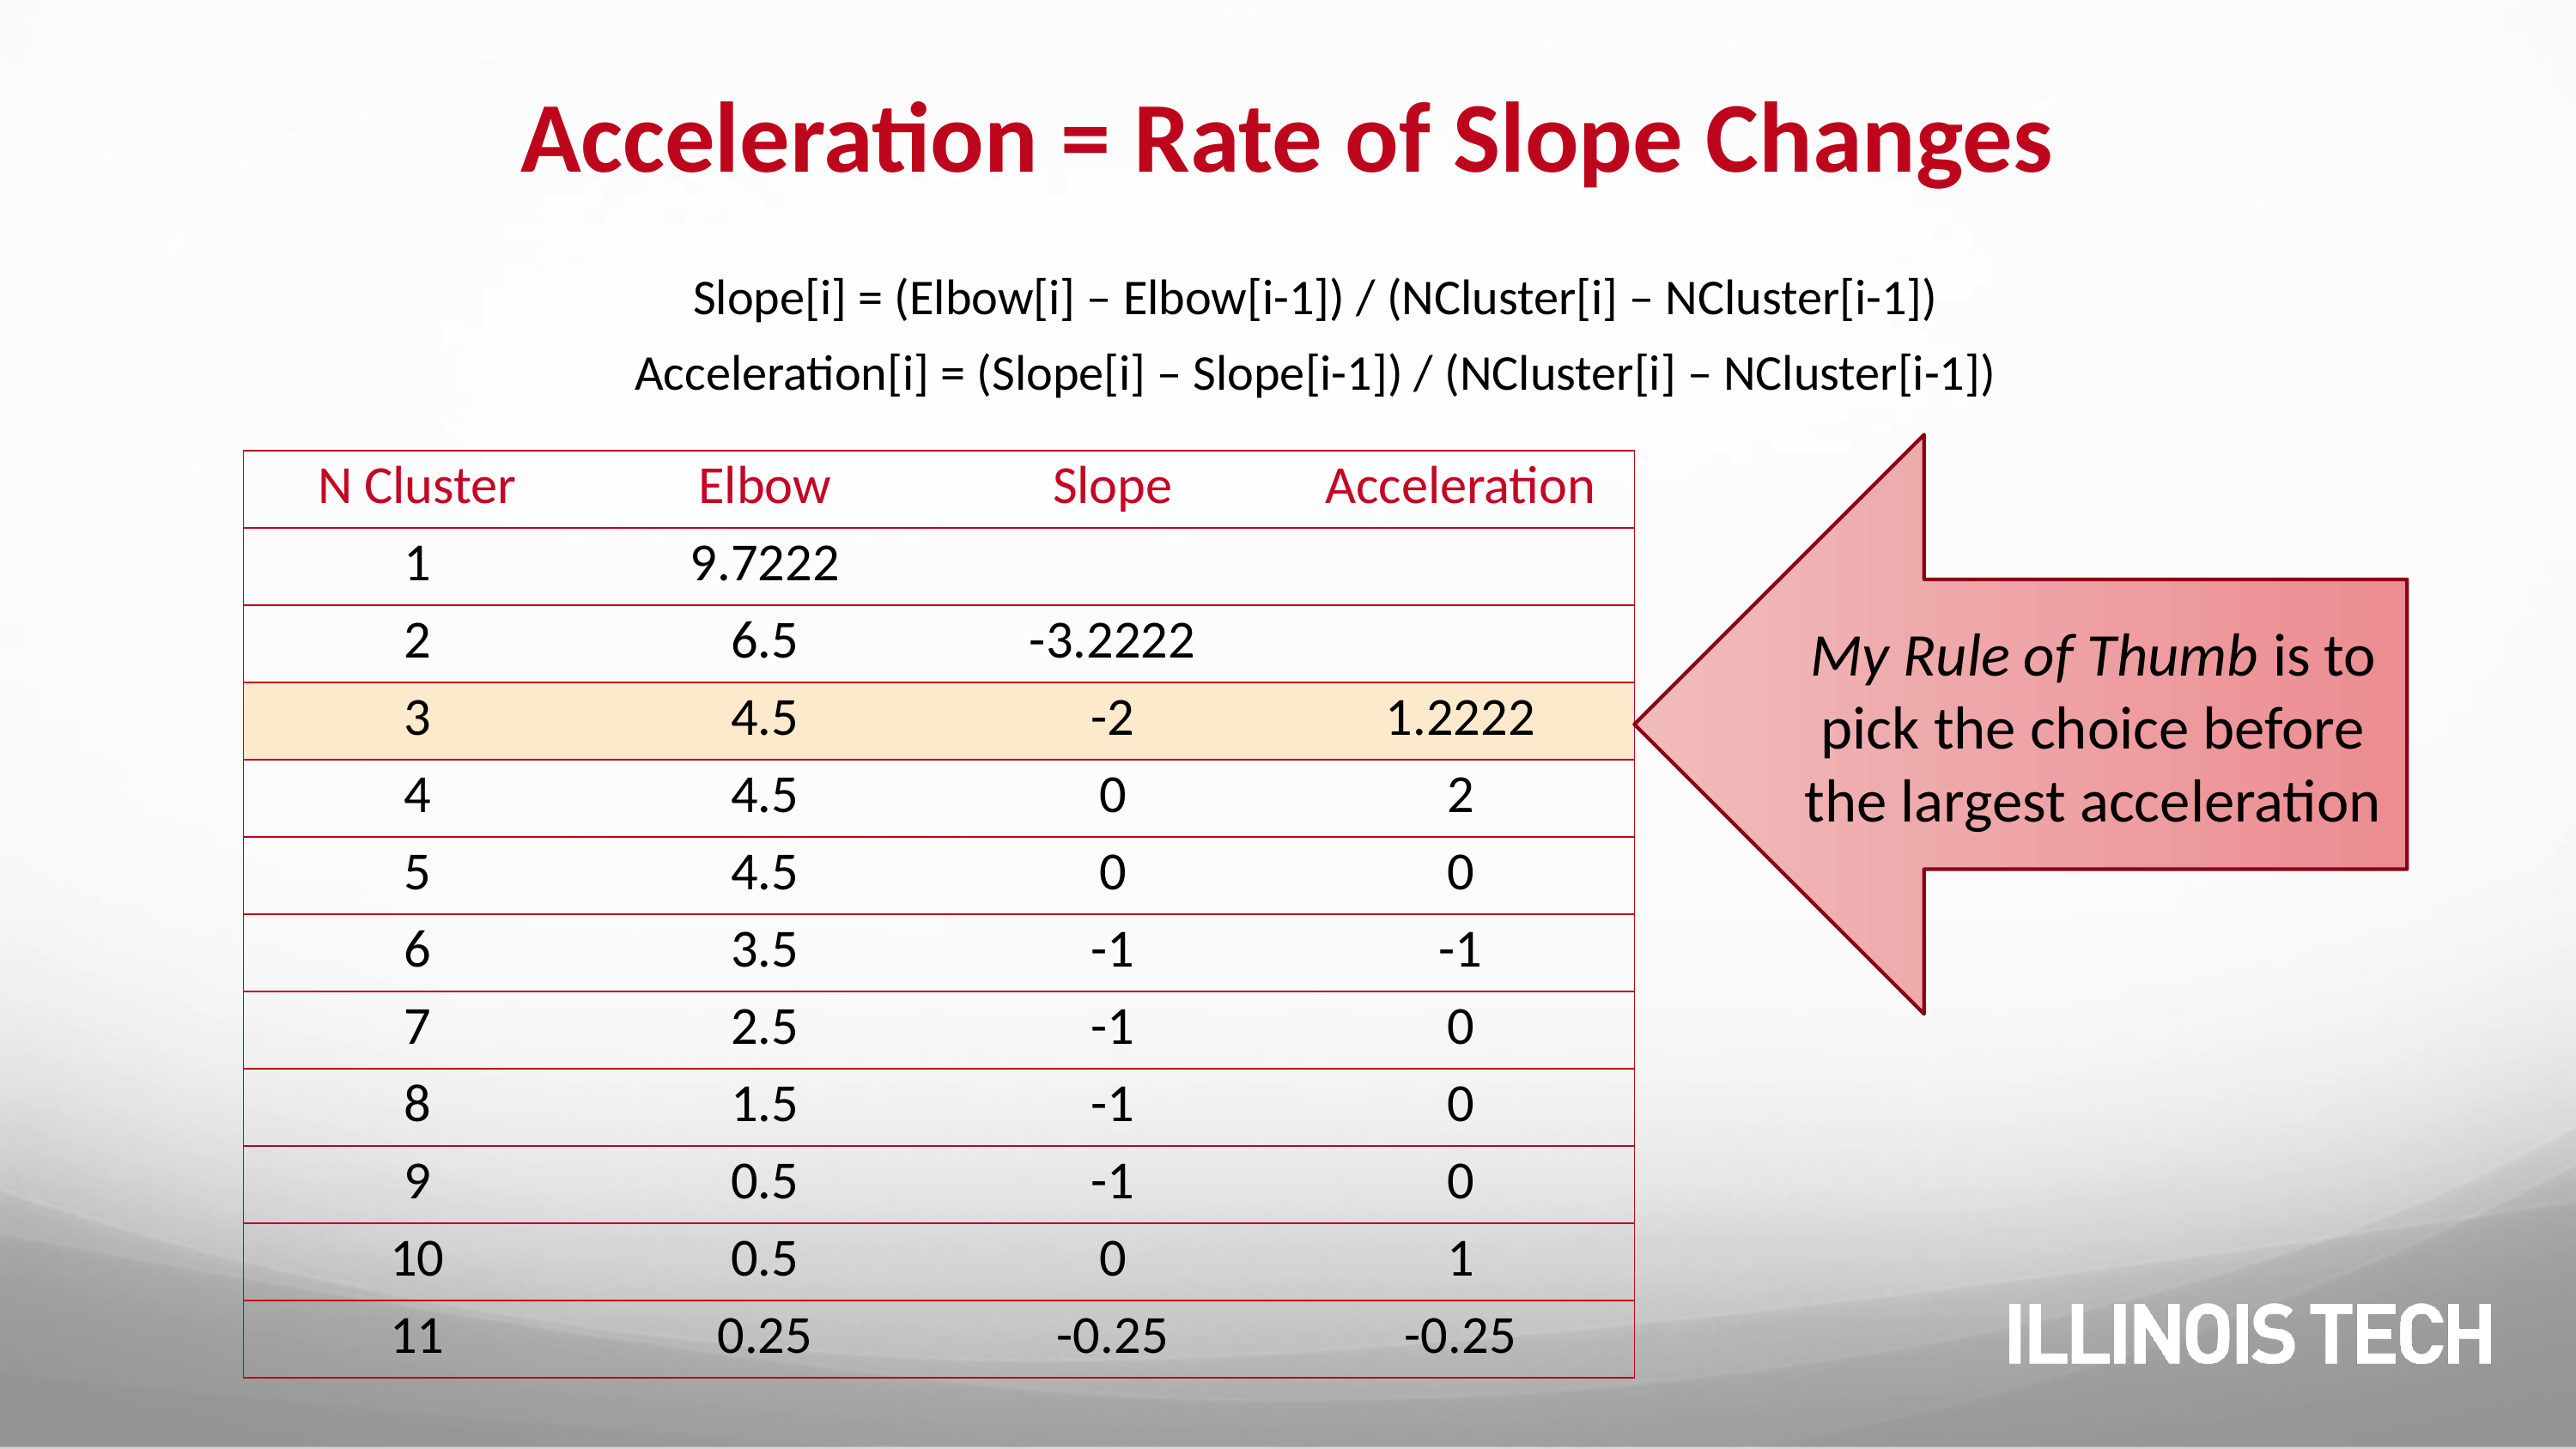

# Acceleration = Rate of Slope Changes
Slope[i] = (Elbow[i] – Elbow[i-1]) / (NCluster[i] – NCluster[i-1])
Acceleration[i] = (Slope[i] – Slope[i-1]) / (NCluster[i] – NCluster[i-1])
My Rule of Thumb is to pick the choice before the largest acceleration
| N Cluster | Elbow | Slope | Acceleration |
| --- | --- | --- | --- |
| 1 | 9.7222 |  |  |
| 2 | 6.5 | -3.2222 |  |
| 3 | 4.5 | -2 | 1.2222 |
| 4 | 4.5 | 0 | 2 |
| 5 | 4.5 | 0 | 0 |
| 6 | 3.5 | -1 | -1 |
| 7 | 2.5 | -1 | 0 |
| 8 | 1.5 | -1 | 0 |
| 9 | 0.5 | -1 | 0 |
| 10 | 0.5 | 0 | 1 |
| 11 | 0.25 | -0.25 | -0.25 |